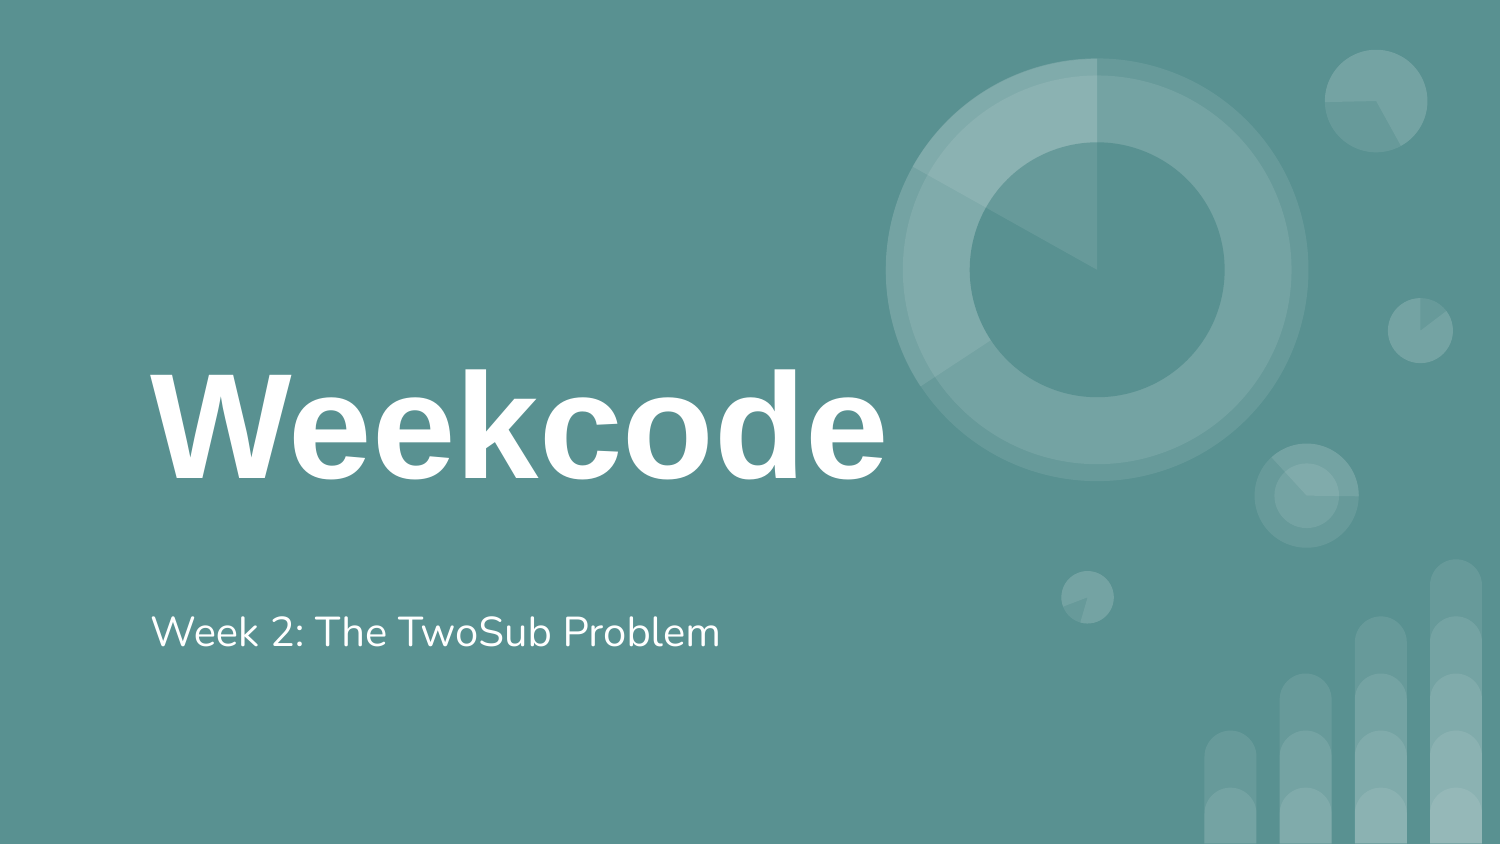

# Weekcode
Week 2: The TwoSub Problem